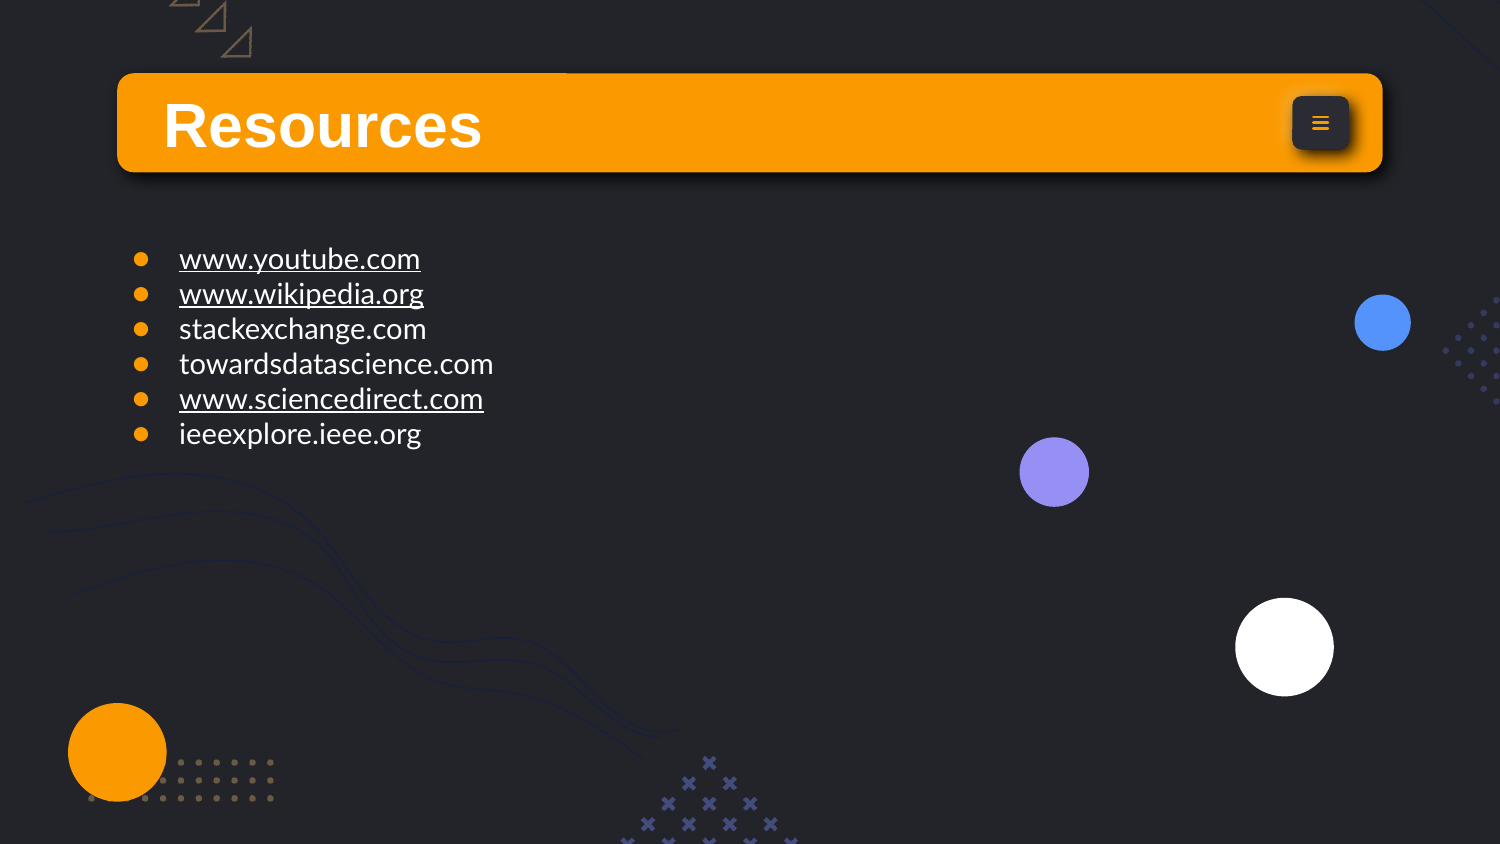

# Resources

www.youtube.com
www.wikipedia.org
stackexchange.com
towardsdatascience.com
www.sciencedirect.com
ieeexplore.ieee.org